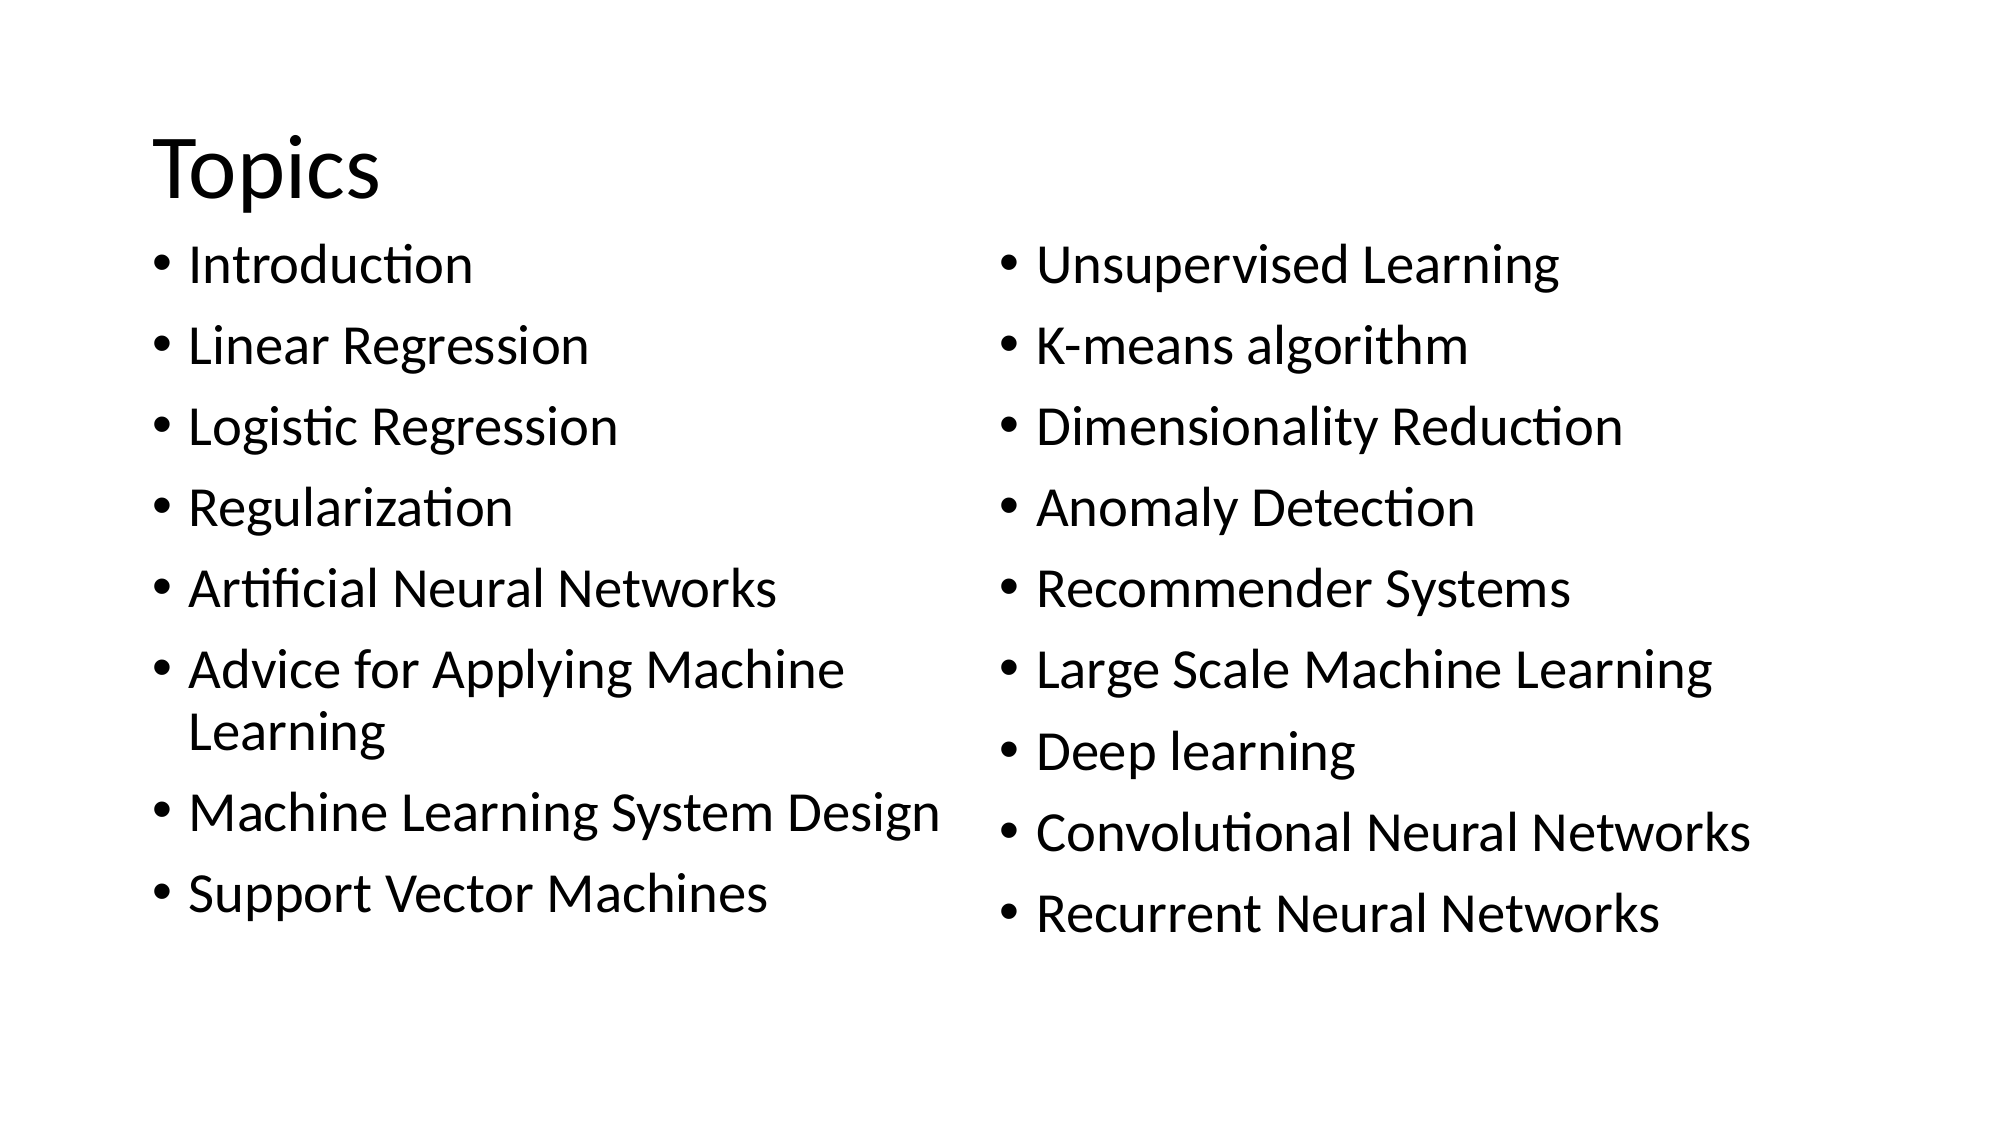

# Topics
Introduction
Linear Regression
Logistic Regression
Regularization
Artificial Neural Networks
Advice for Applying Machine Learning
Machine Learning System Design
Support Vector Machines

Unsupervised Learning
K-means algorithm
Dimensionality Reduction
Anomaly Detection
Recommender Systems
Large Scale Machine Learning
Deep learning
Convolutional Neural Networks
Recurrent Neural Networks